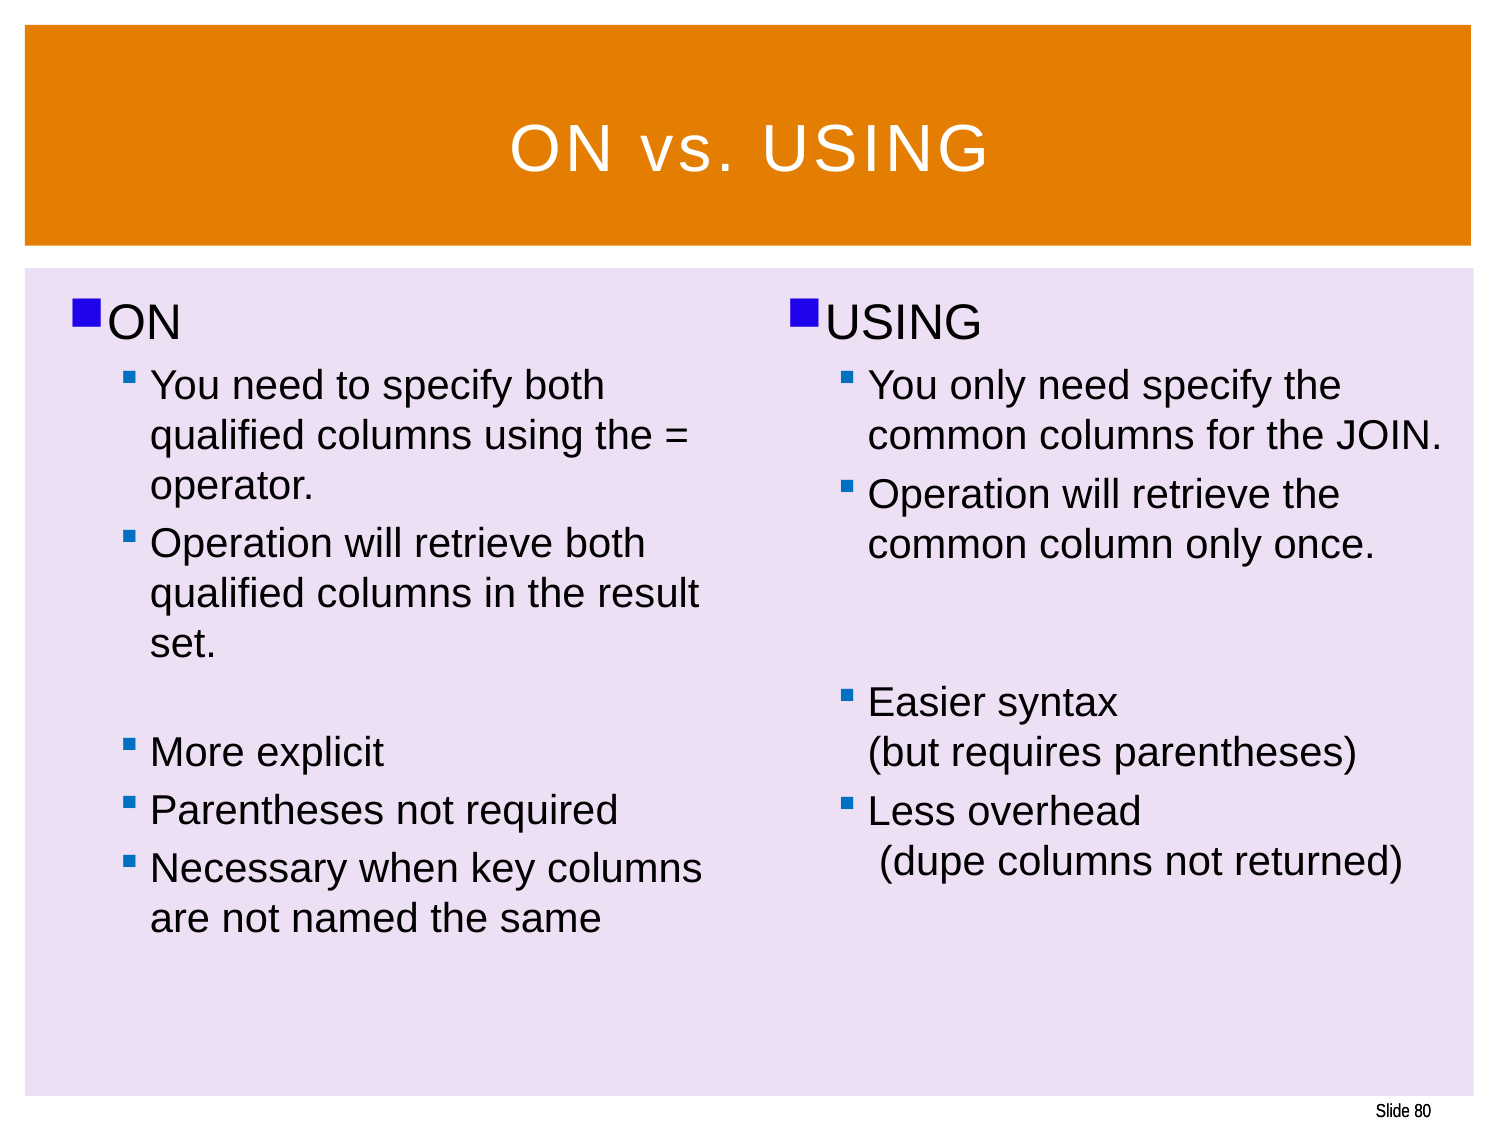

# ON vs. USING
ON
You need to specify both qualified columns using the = operator.
Operation will retrieve both qualified columns in the result set.
More explicit
Parentheses not required
Necessary when key columns are not named the same
USING
You only need specify the common columns for the JOIN.
Operation will retrieve the common column only once.
Easier syntax
(but requires parentheses)
Less overhead
 (dupe columns not returned)